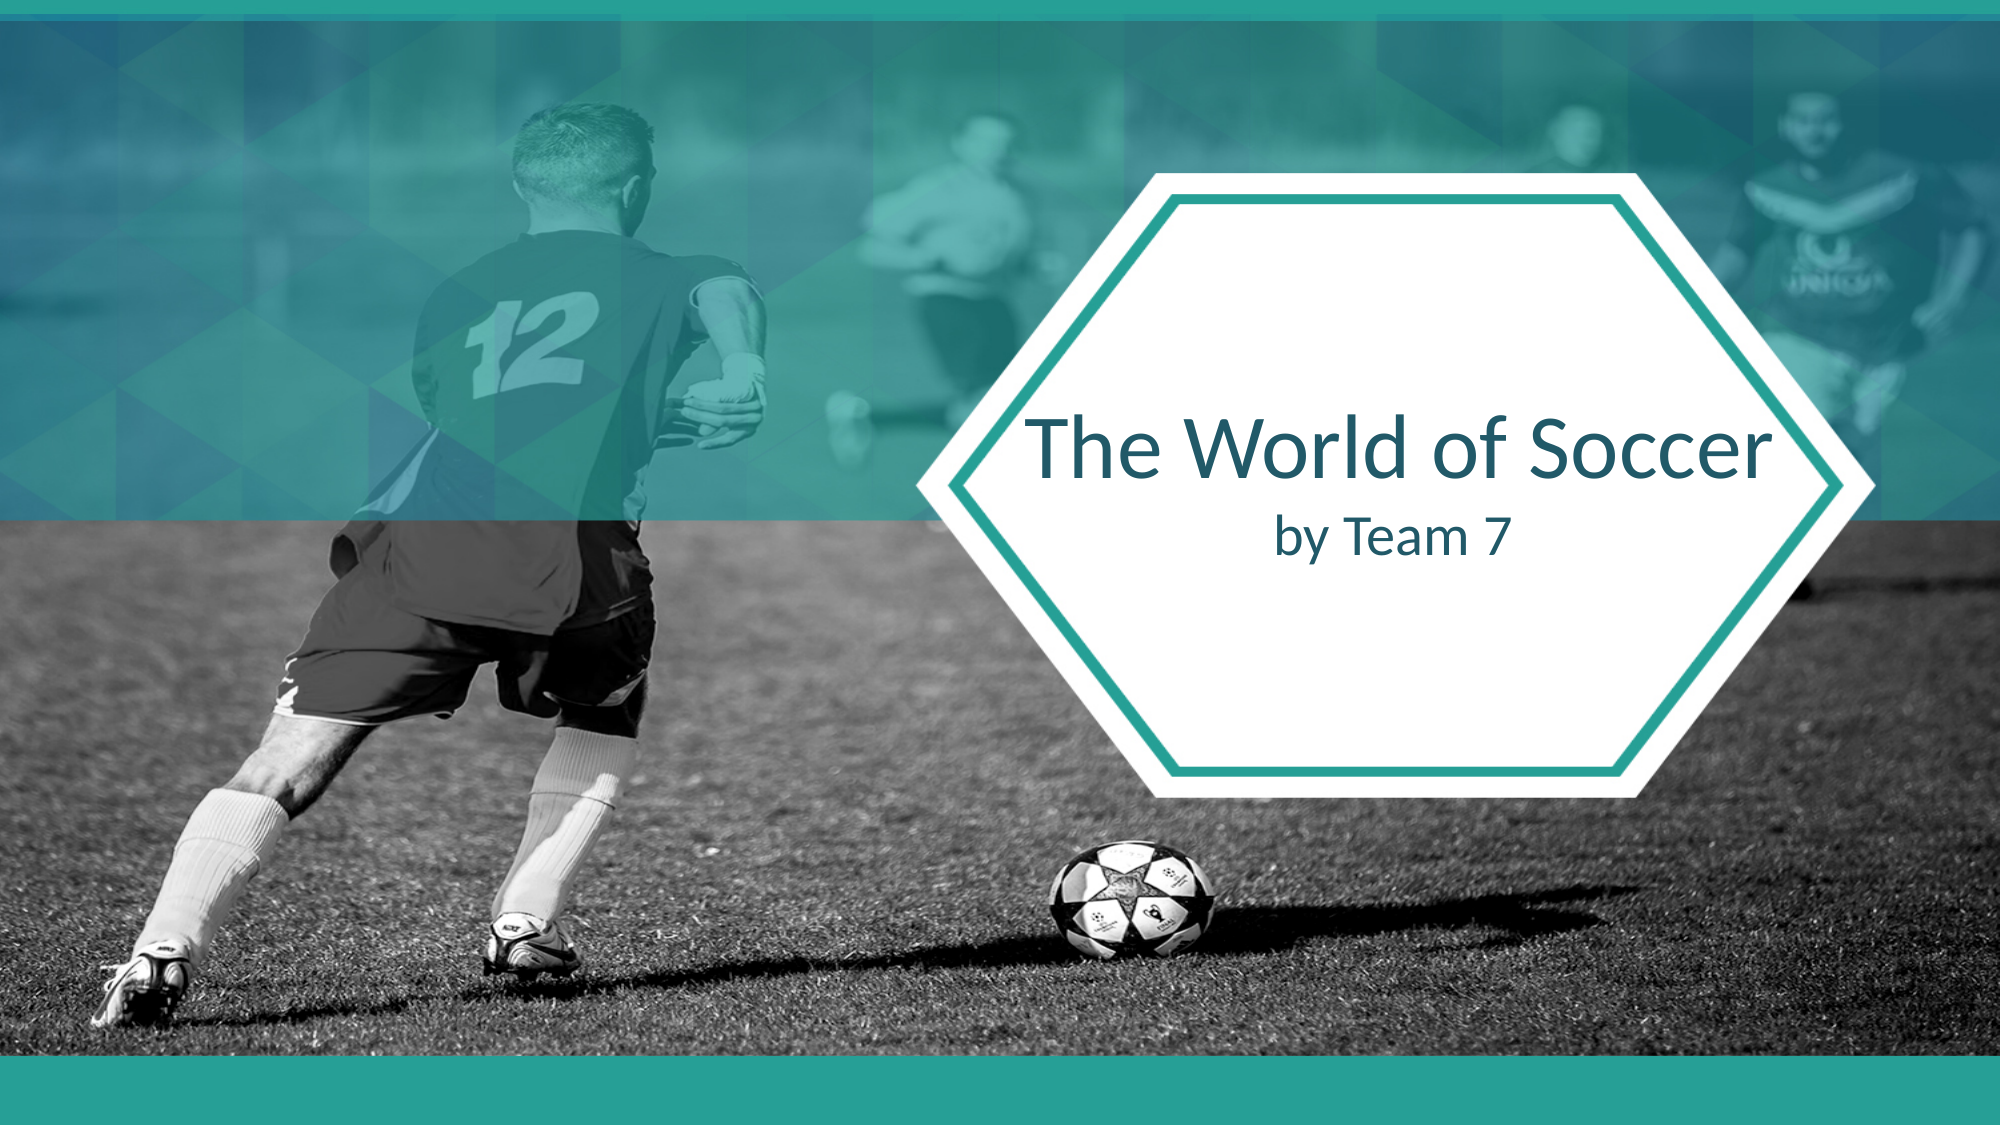

# The World of Soccer by Team 7